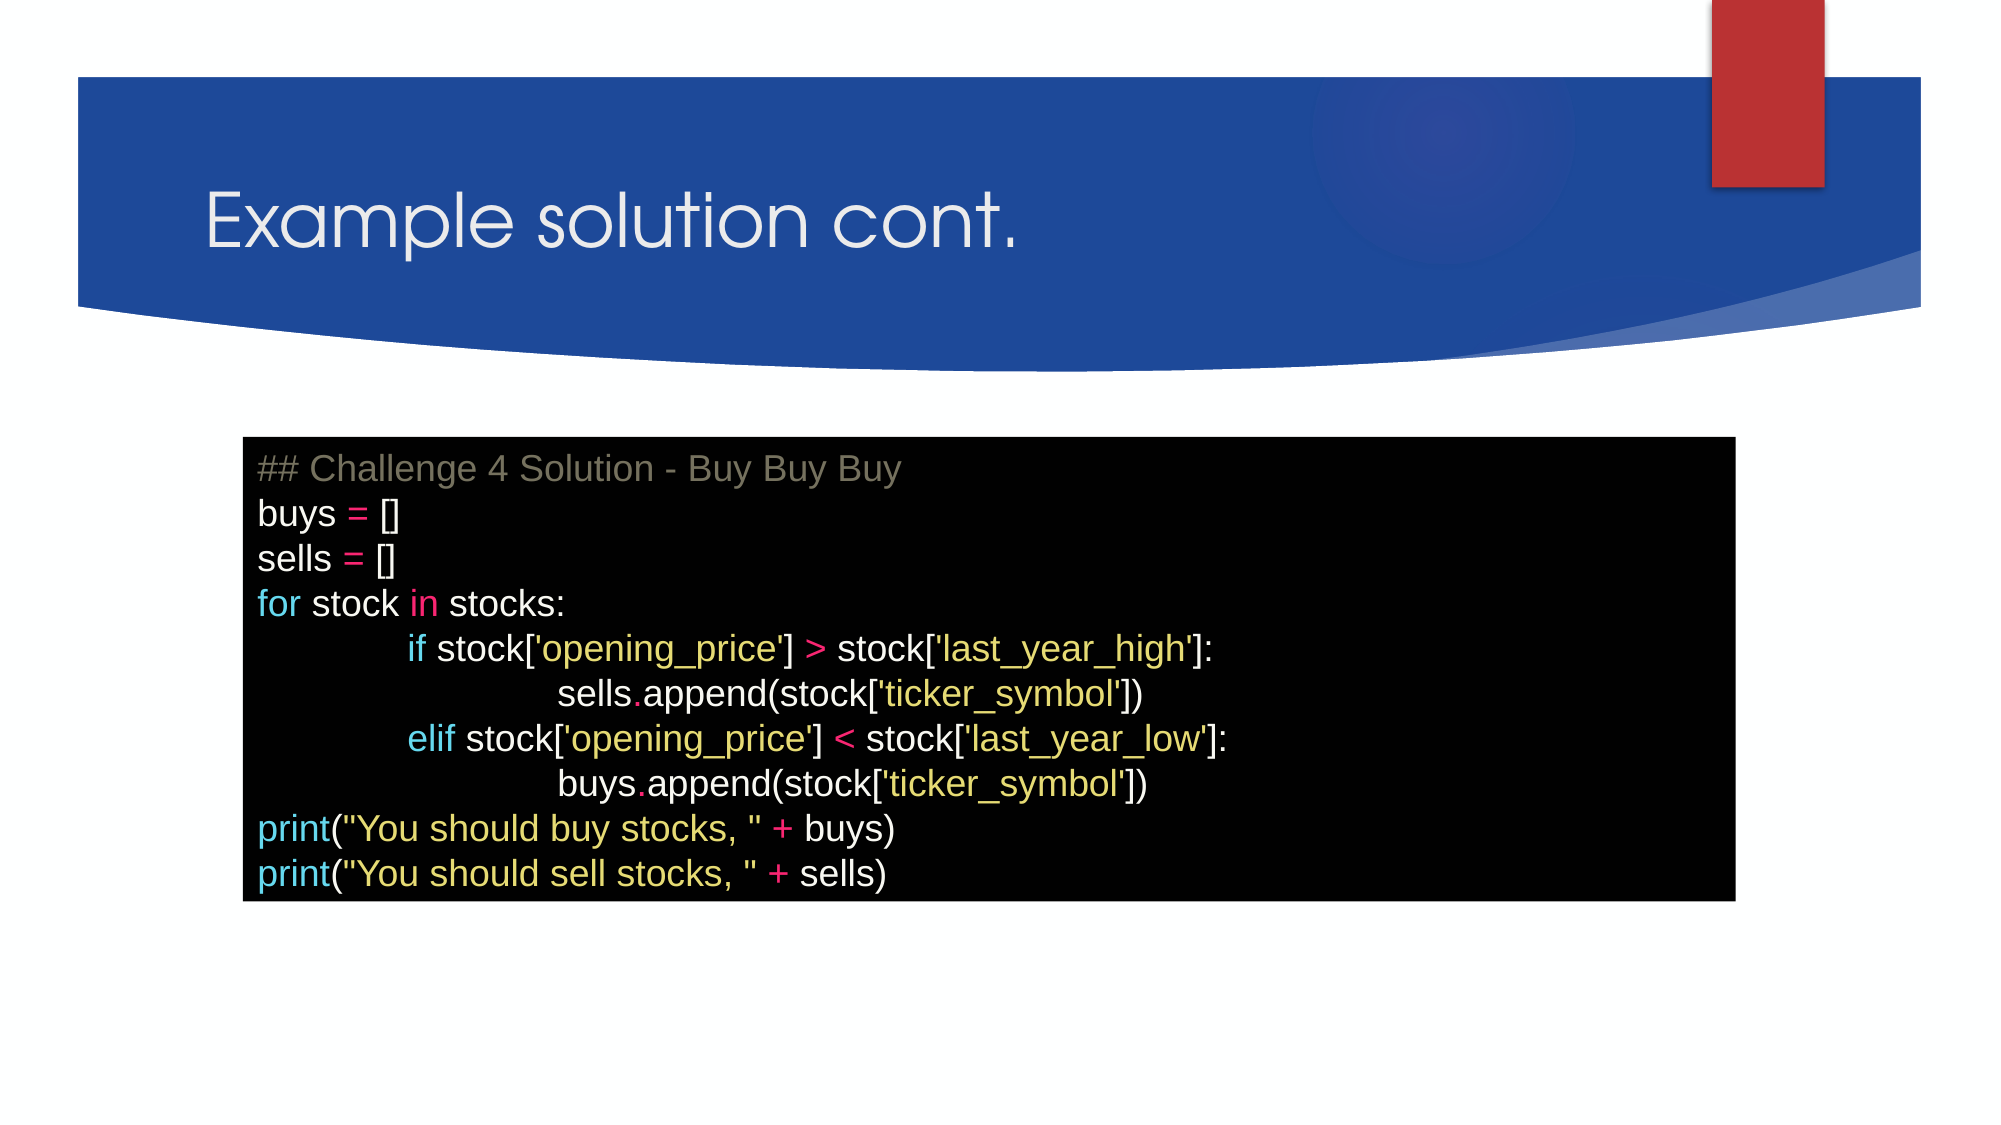

# Example solution cont.
## Challenge 4 Solution - Buy Buy Buy
buys = []
sells = []
for stock in stocks:
	if stock['opening_price'] > stock['last_year_high']:
		sells.append(stock['ticker_symbol'])
	elif stock['opening_price'] < stock['last_year_low']:
		buys.append(stock['ticker_symbol'])
print("You should buy stocks, " + buys)
print("You should sell stocks, " + sells)